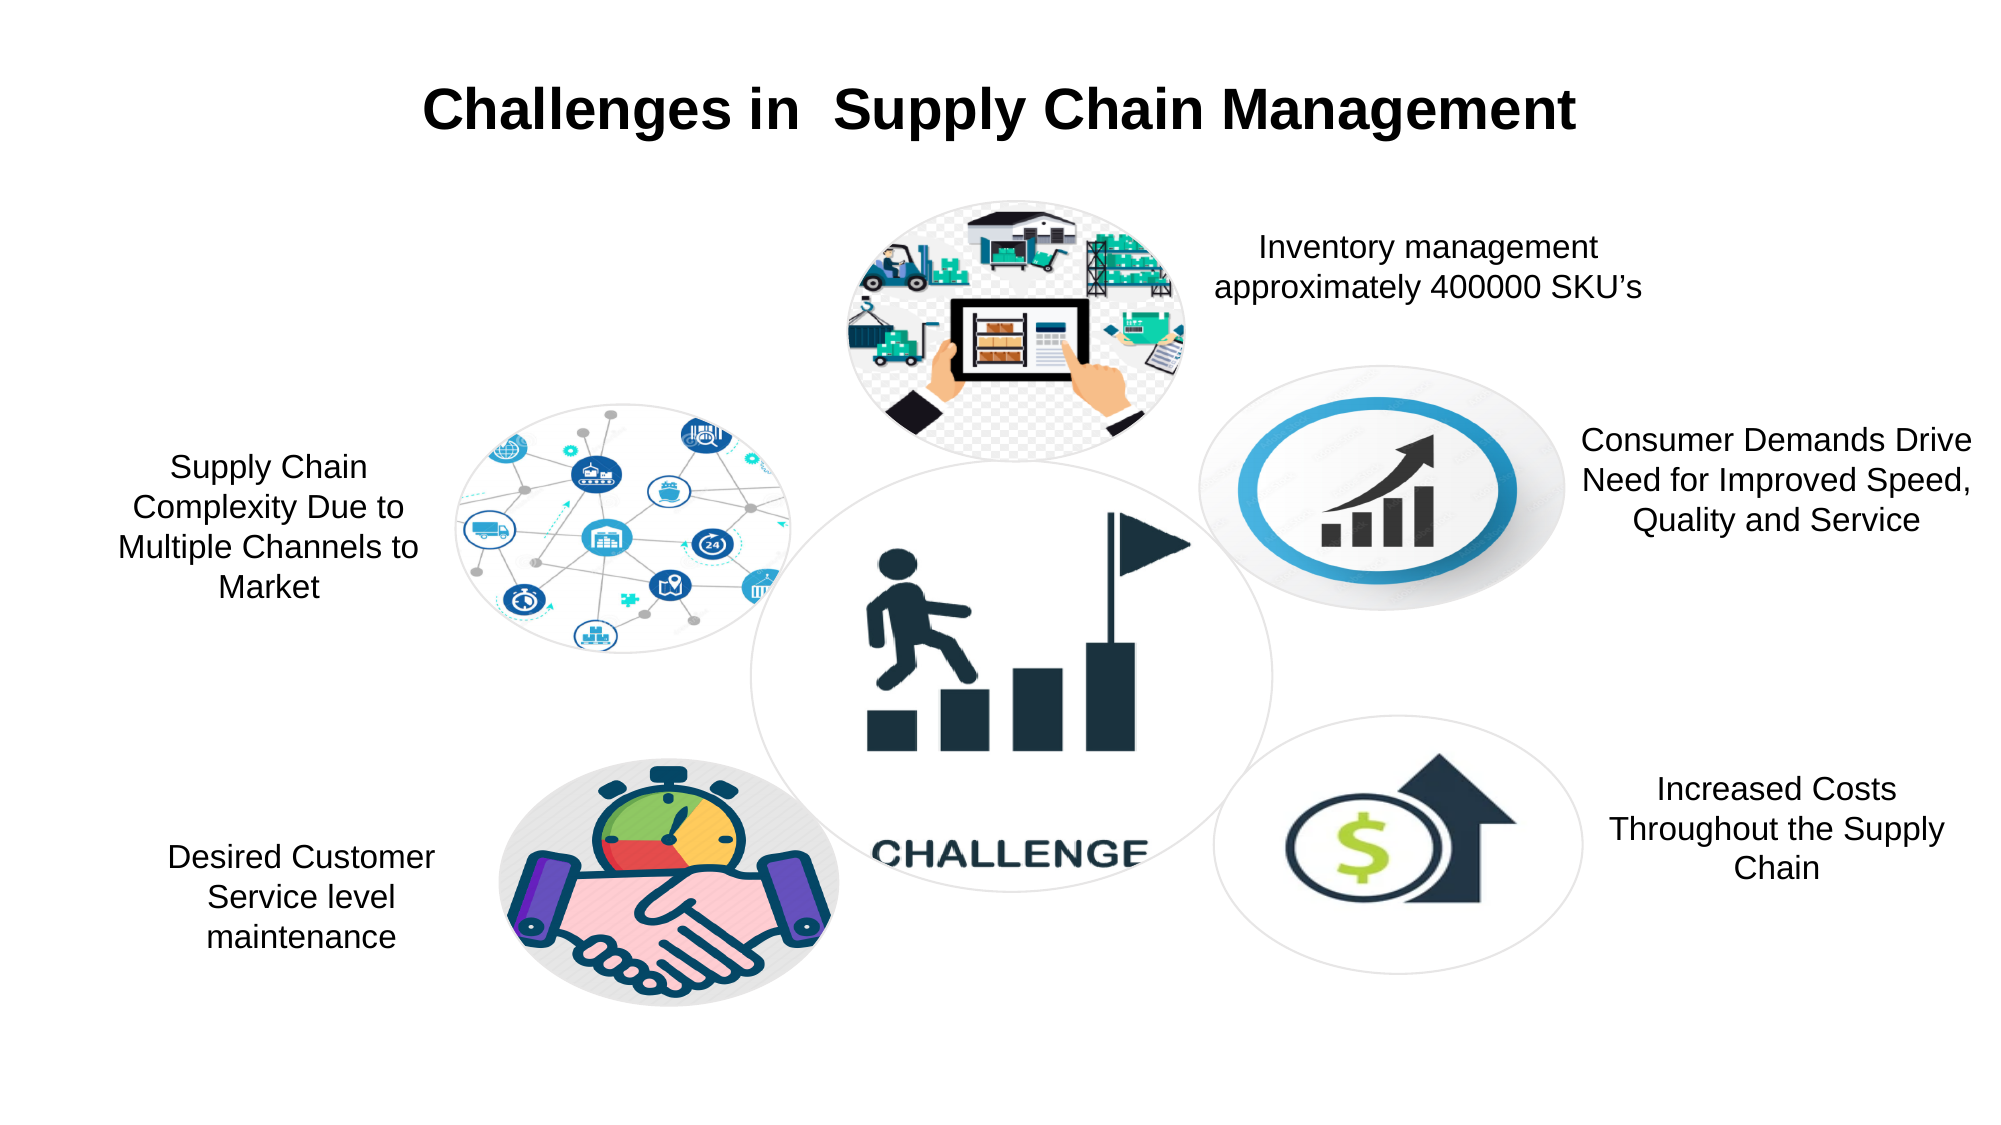

Challenges in  Supply Chain Management

Inventory management approximately 400000 SKU’s
Consumer Demands Drive Need for Improved Speed, Quality and Service
Supply Chain Complexity Due to Multiple Channels to Market
Increased Costs Throughout the Supply Chain
Desired Customer Service level maintenance